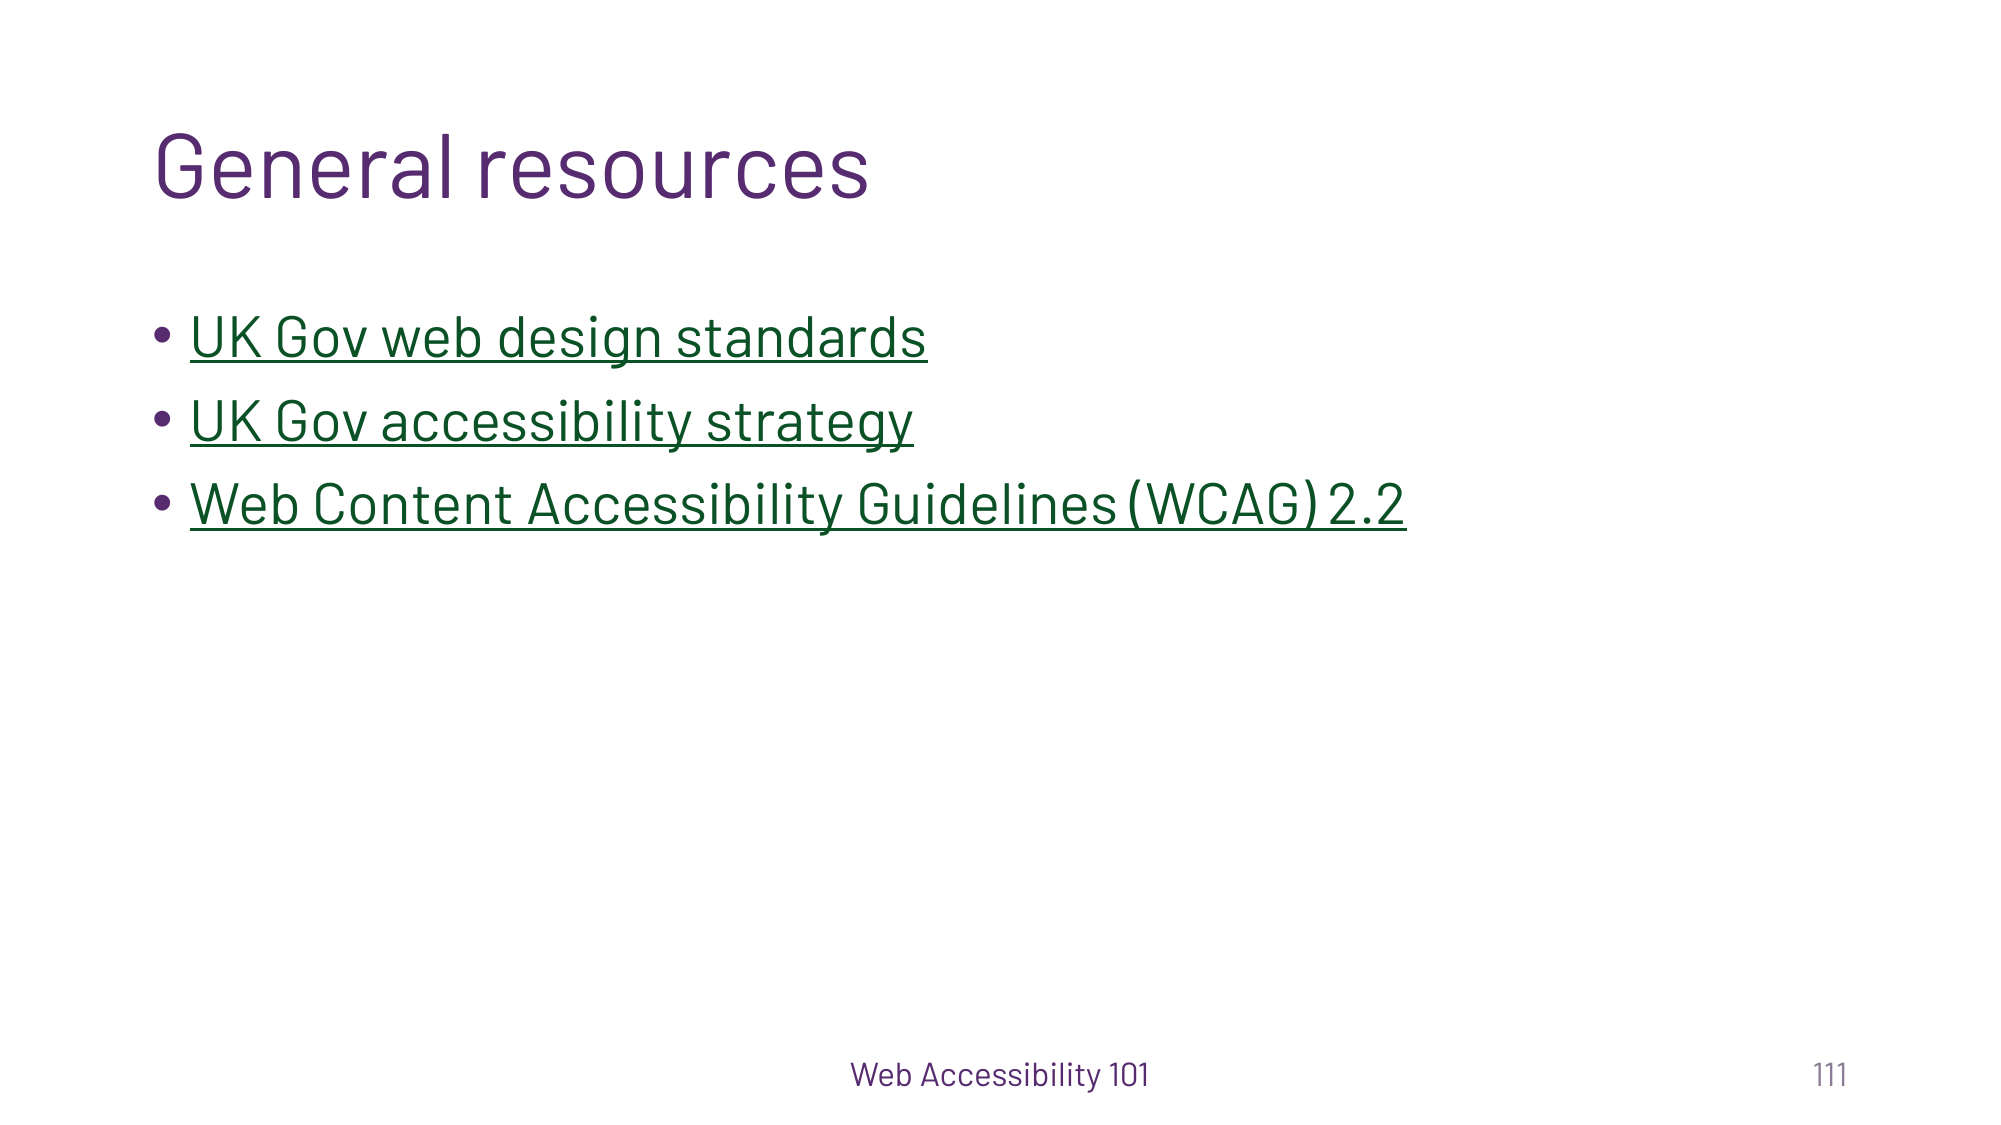

# General resources
UK Gov web design standards
UK Gov accessibility strategy
Web Content Accessibility Guidelines (WCAG) 2.2
Web Accessibility 101
111